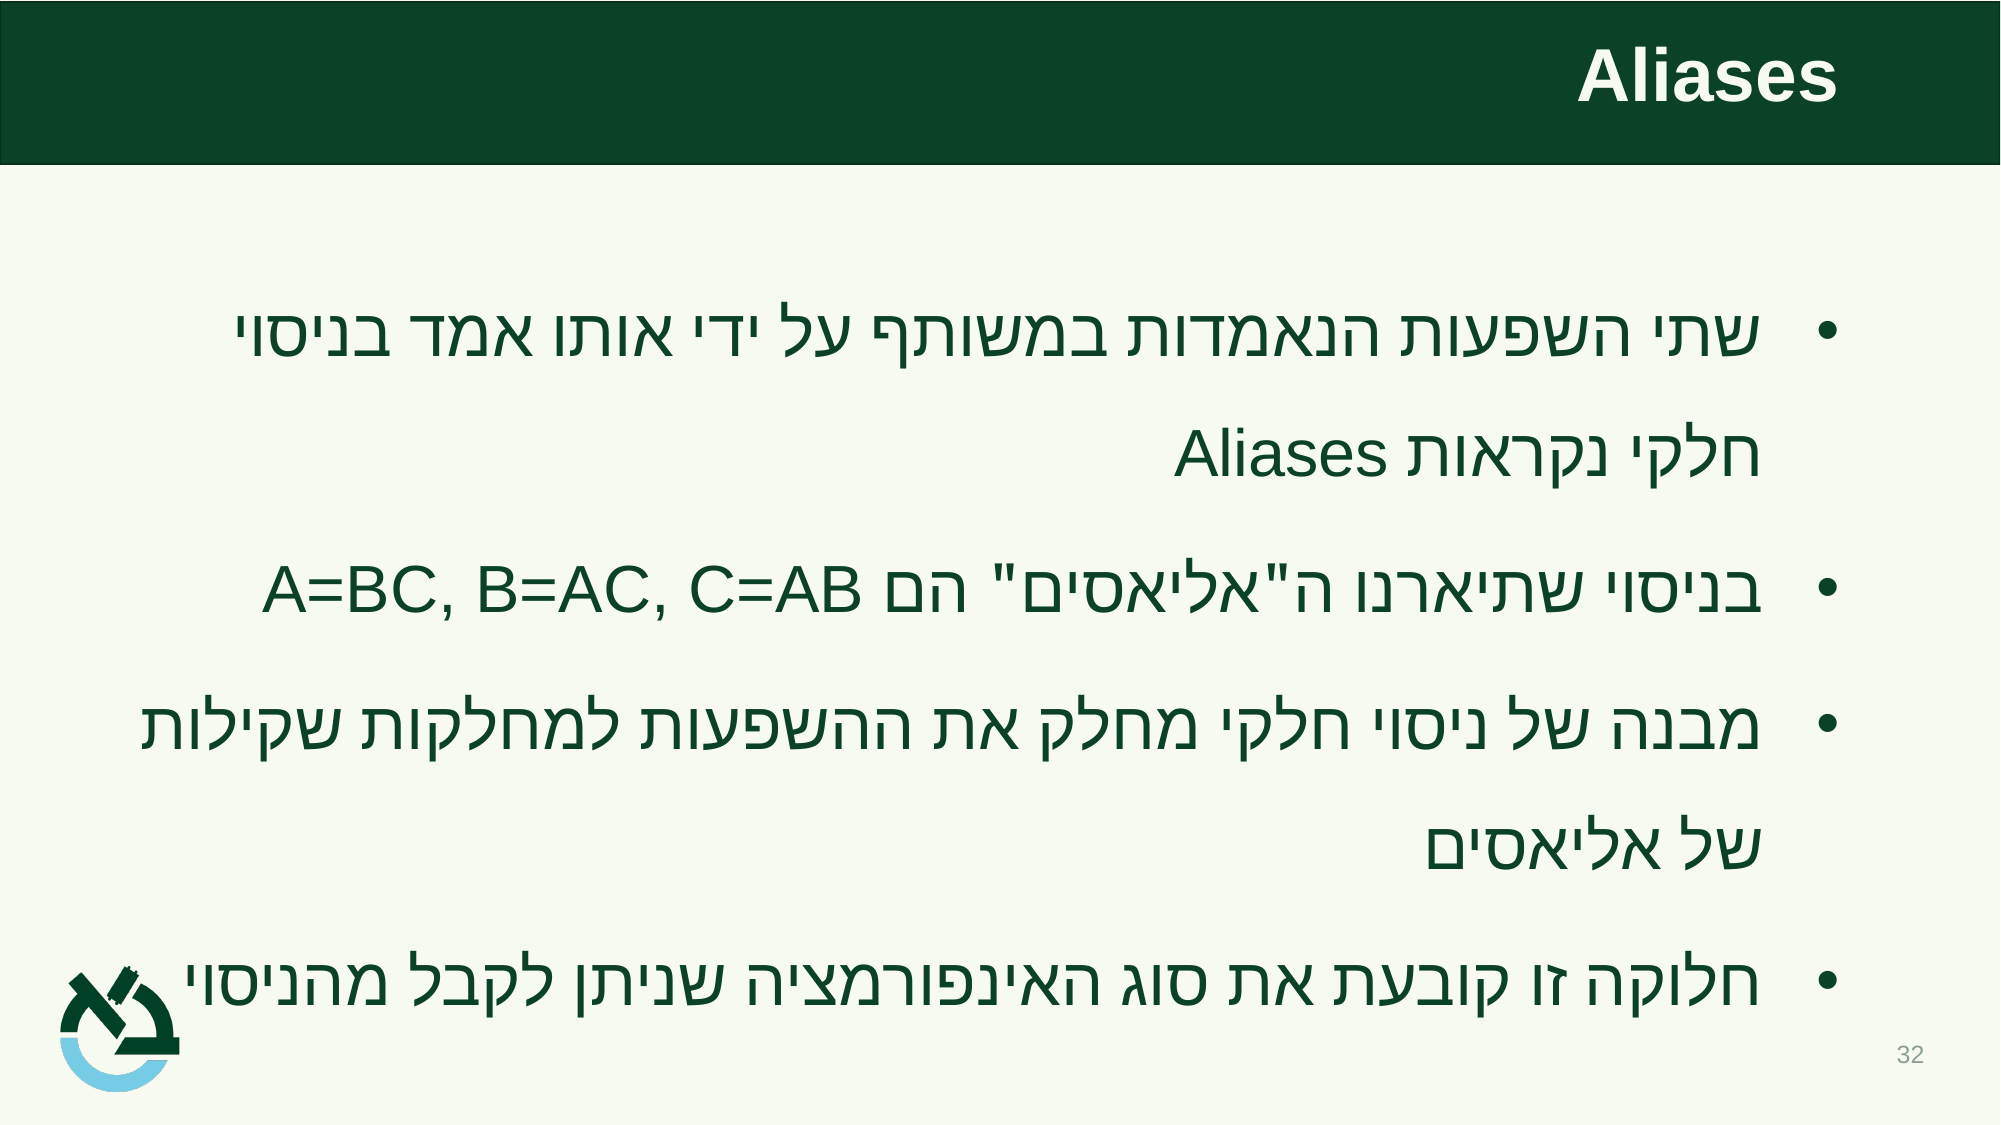

# Aliases
שתי השפעות הנאמדות במשותף על ידי אותו אמד בניסוי חלקי נקראות Aliases
בניסוי שתיארנו ה"אליאסים" הם A=BC, B=AC, C=AB
מבנה של ניסוי חלקי מחלק את ההשפעות למחלקות שקילות של אליאסים
חלוקה זו קובעת את סוג האינפורמציה שניתן לקבל מהניסוי
32